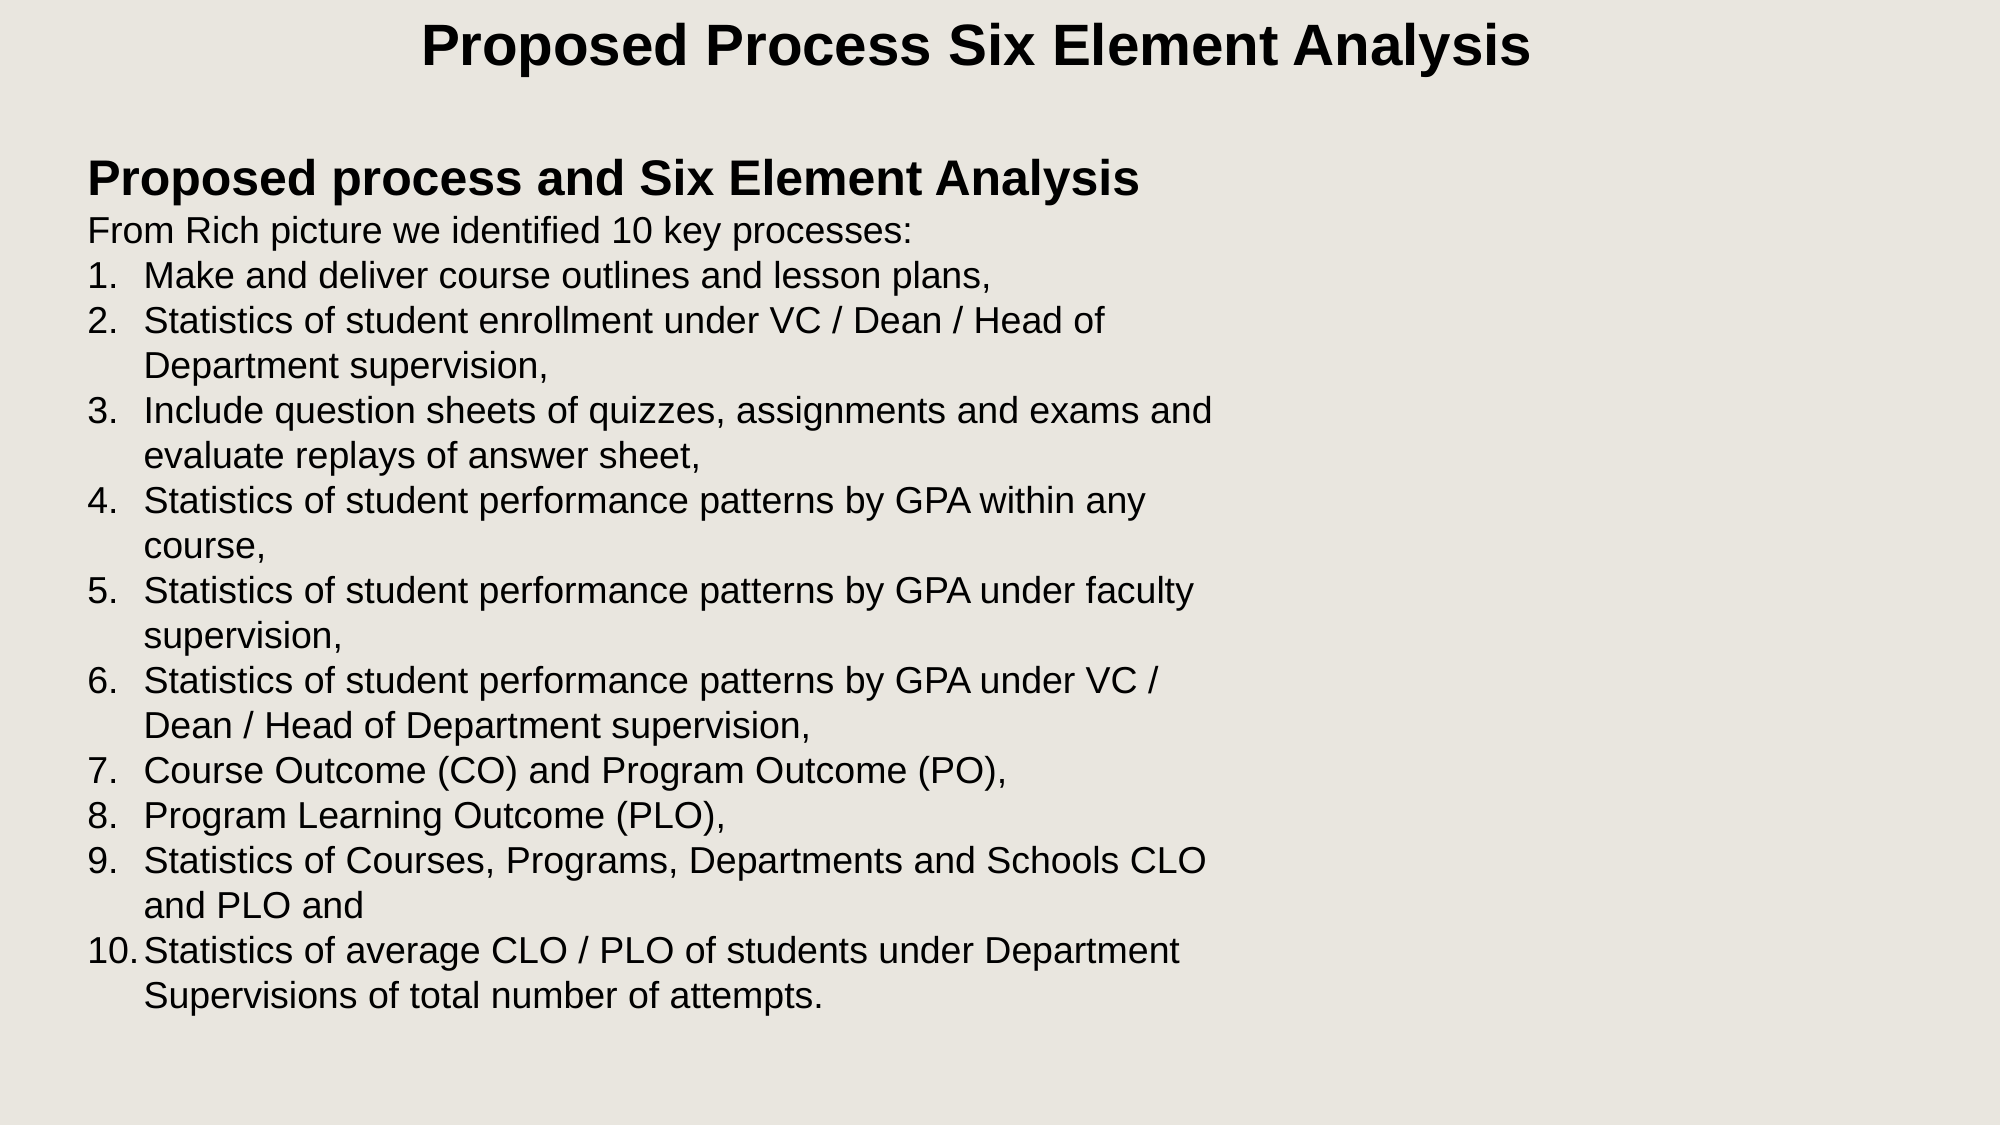

Proposed Process Six Element Analysis
Proposed process and Six Element Analysis
From Rich picture we identified 10 key processes:
Make and deliver course outlines and lesson plans,
Statistics of student enrollment under VC / Dean / Head of Department supervision,
Include question sheets of quizzes, assignments and exams and evaluate replays of answer sheet,
Statistics of student performance patterns by GPA within any course,
Statistics of student performance patterns by GPA under faculty supervision,
Statistics of student performance patterns by GPA under VC / Dean / Head of Department supervision,
Course Outcome (CO) and Program Outcome (PO),
Program Learning Outcome (PLO),
Statistics of Courses, Programs, Departments and Schools CLO and PLO and
Statistics of average CLO / PLO of students under Department Supervisions of total number of attempts.